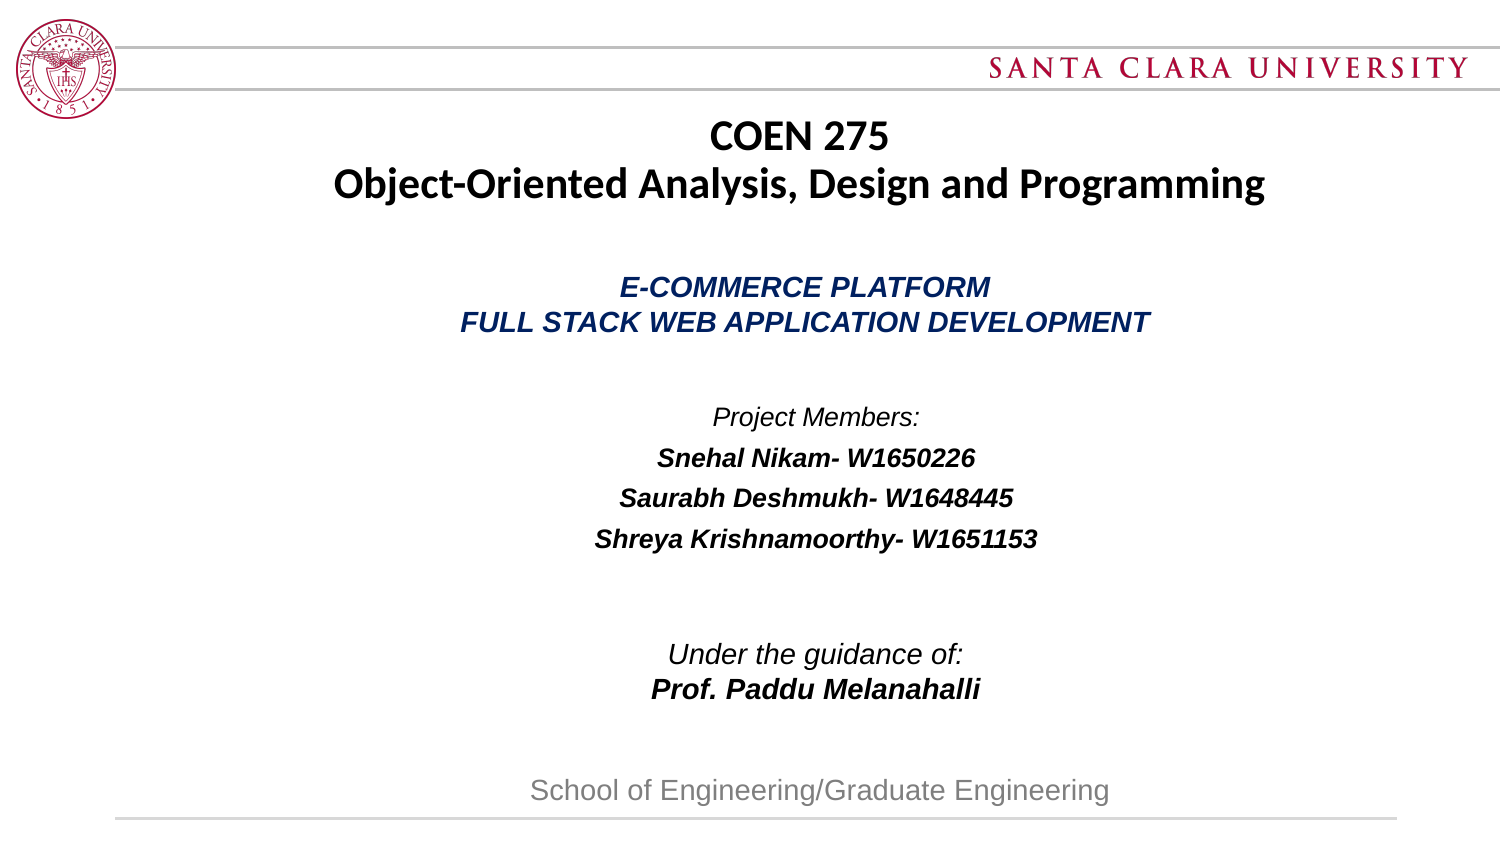

# COEN 275 Object-Oriented Analysis, Design and Programming
E-COMMERCE PLATFORM
FULL STACK WEB APPLICATION DEVELOPMENT
Project Members:
Snehal Nikam- W1650226
Saurabh Deshmukh- W1648445
Shreya Krishnamoorthy- W1651153
Under the guidance of:
Prof. Paddu Melanahalli

School of Engineering/Graduate Engineering